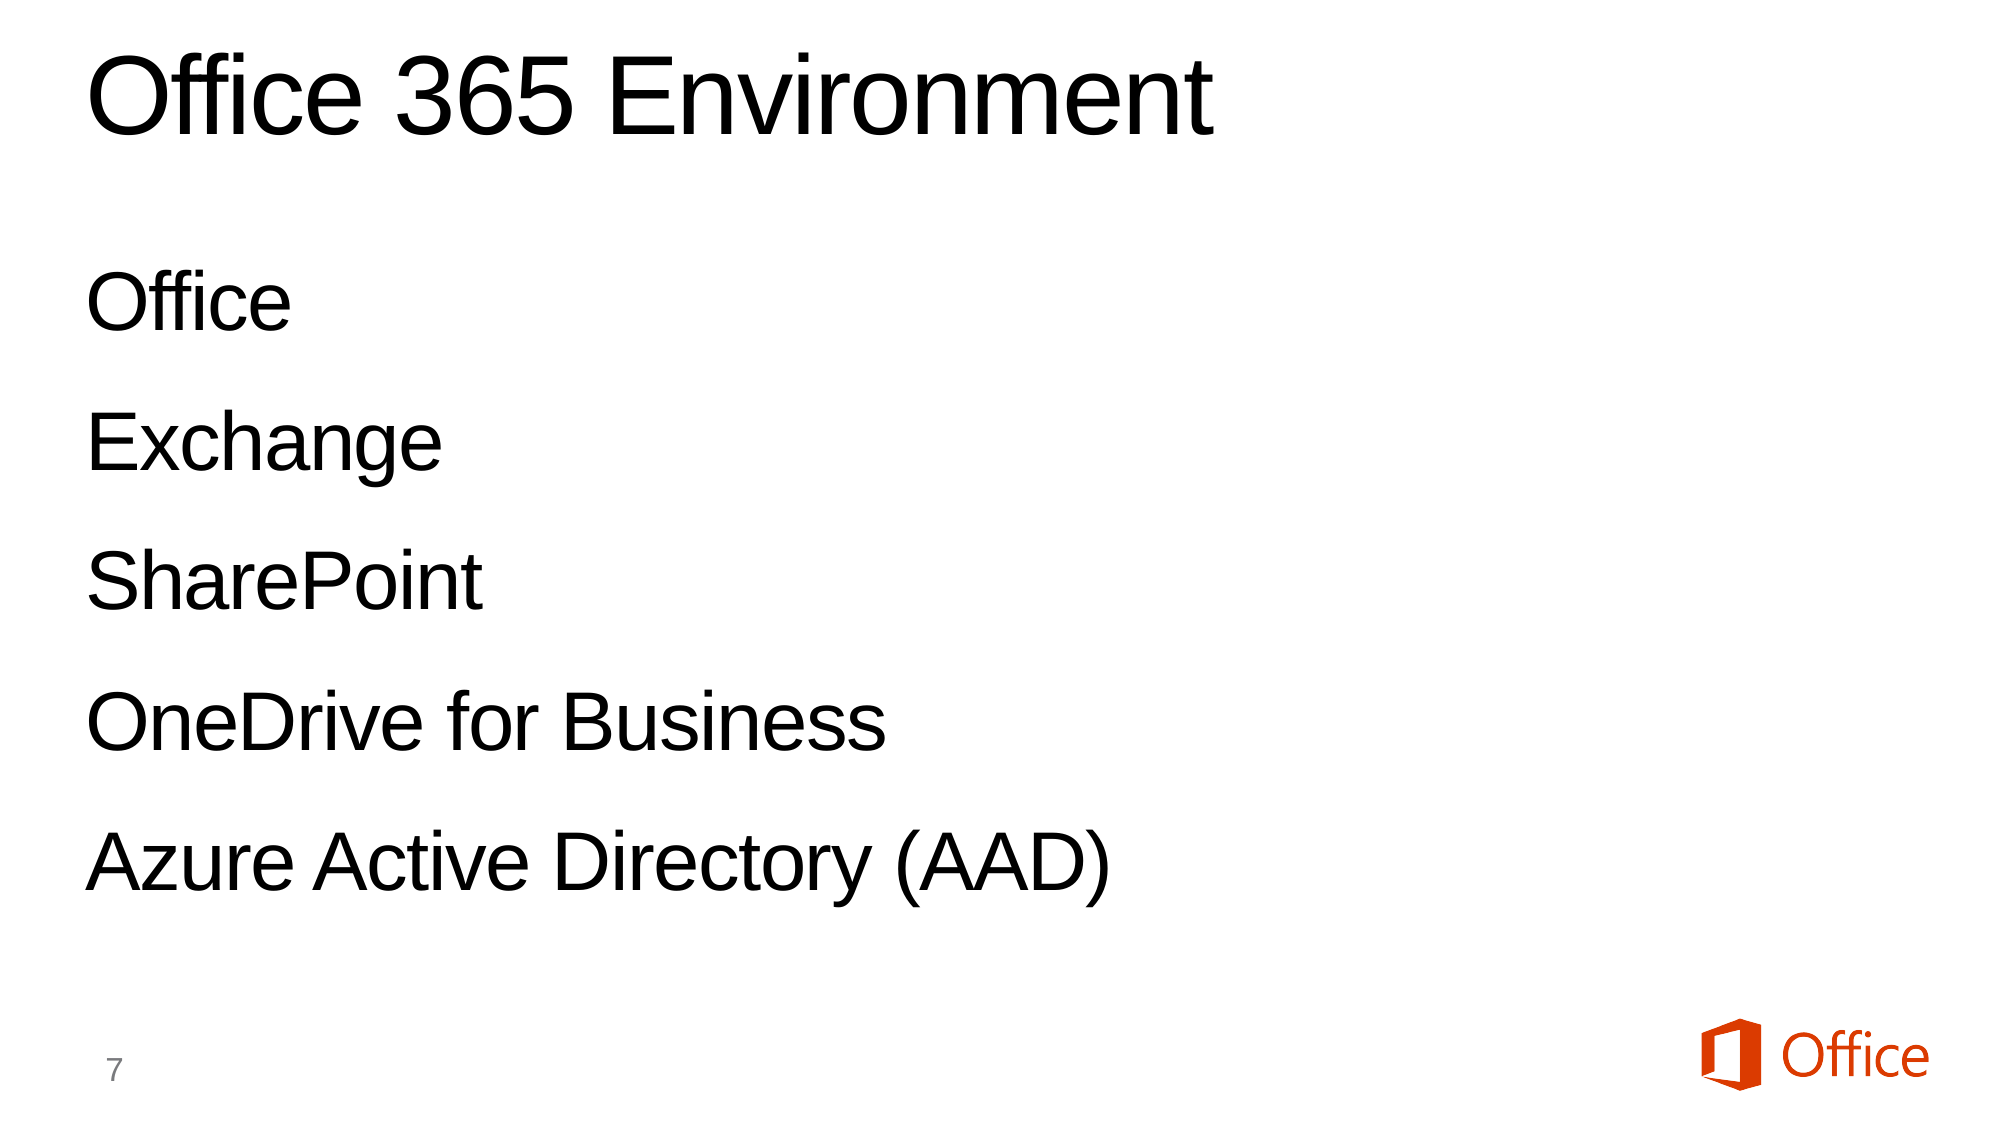

# Office 365 Environment
Office
Exchange
SharePoint
OneDrive for Business
Azure Active Directory (AAD)
7